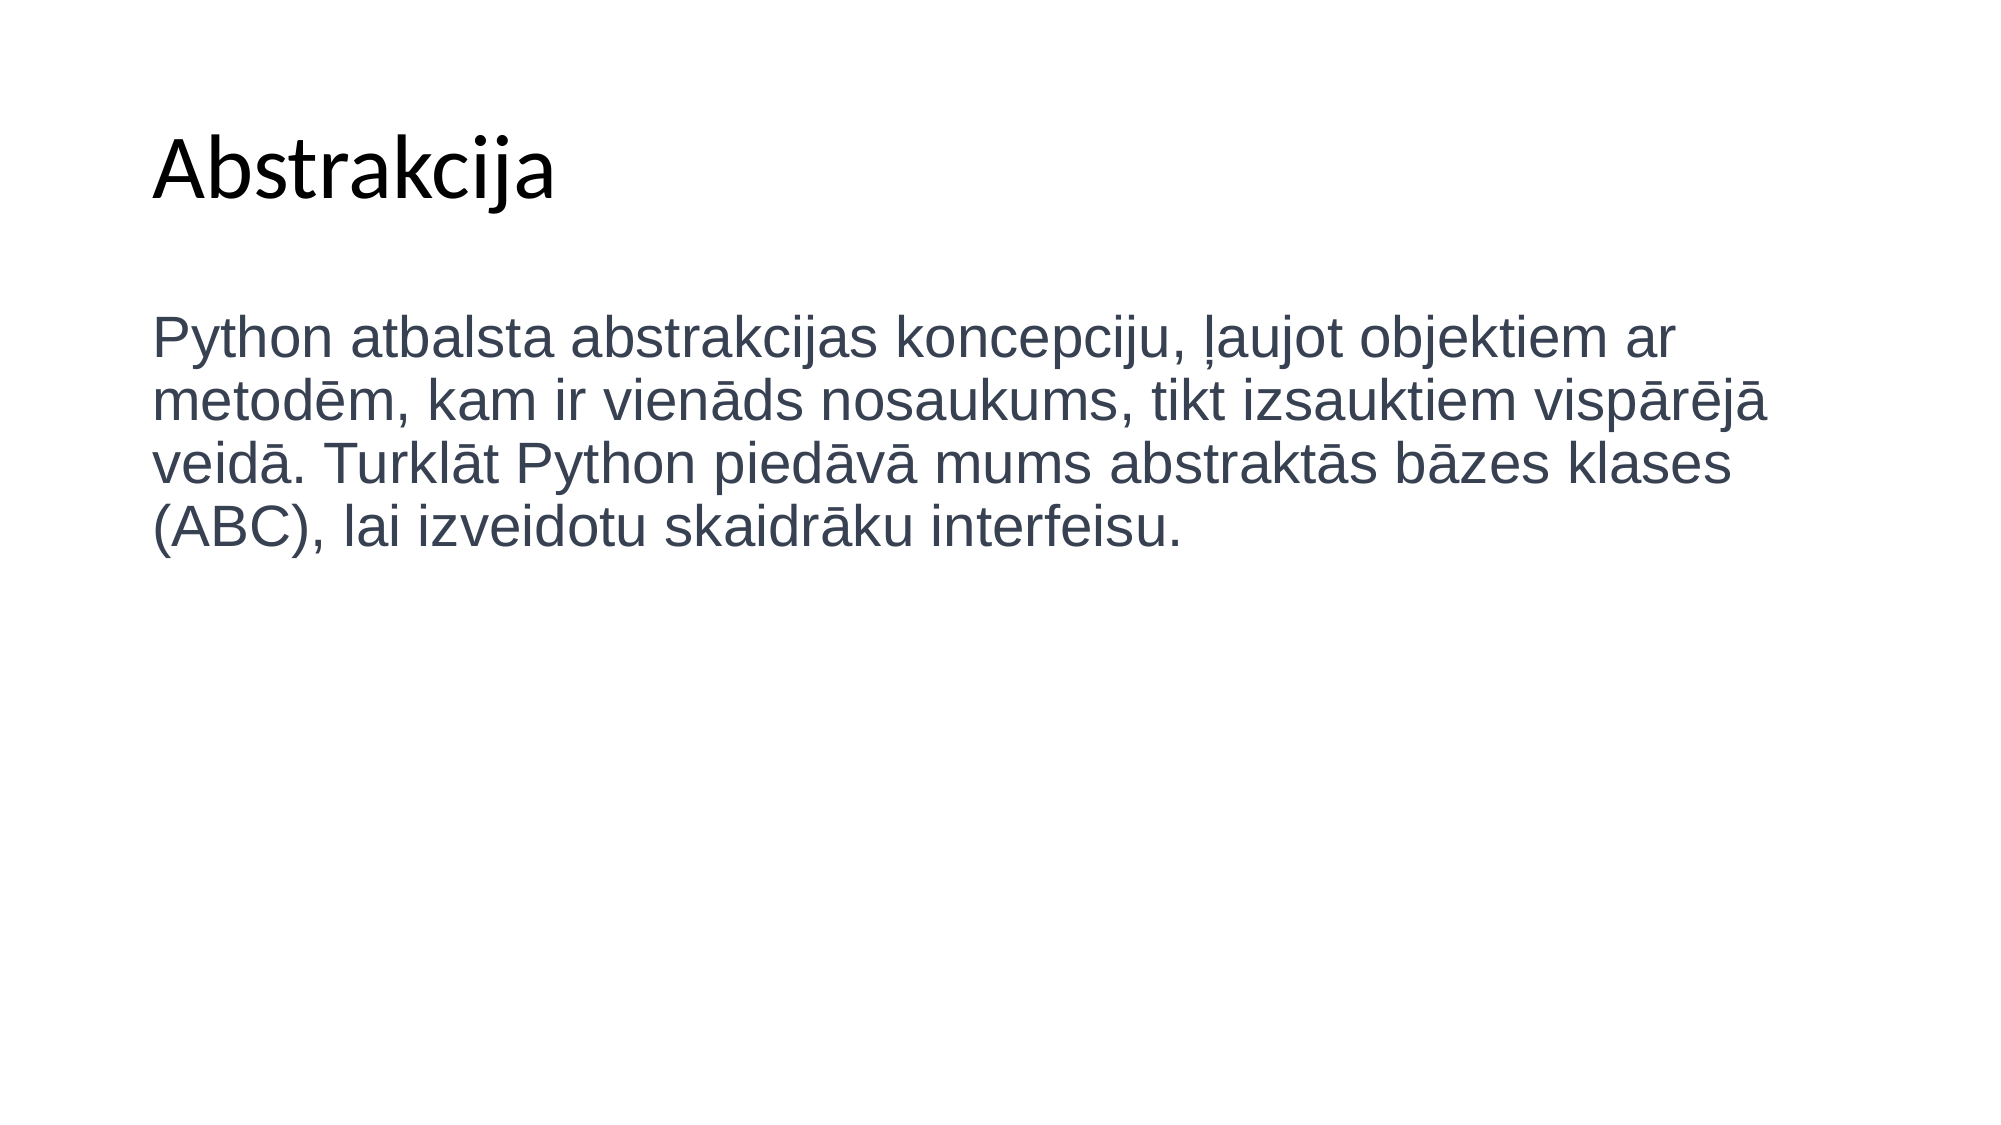

# Abstrakcija
Python atbalsta abstrakcijas koncepciju, ļaujot objektiem ar metodēm, kam ir vienāds nosaukums, tikt izsauktiem vispārējā veidā. Turklāt Python piedāvā mums abstraktās bāzes klases (ABC), lai izveidotu skaidrāku interfeisu.